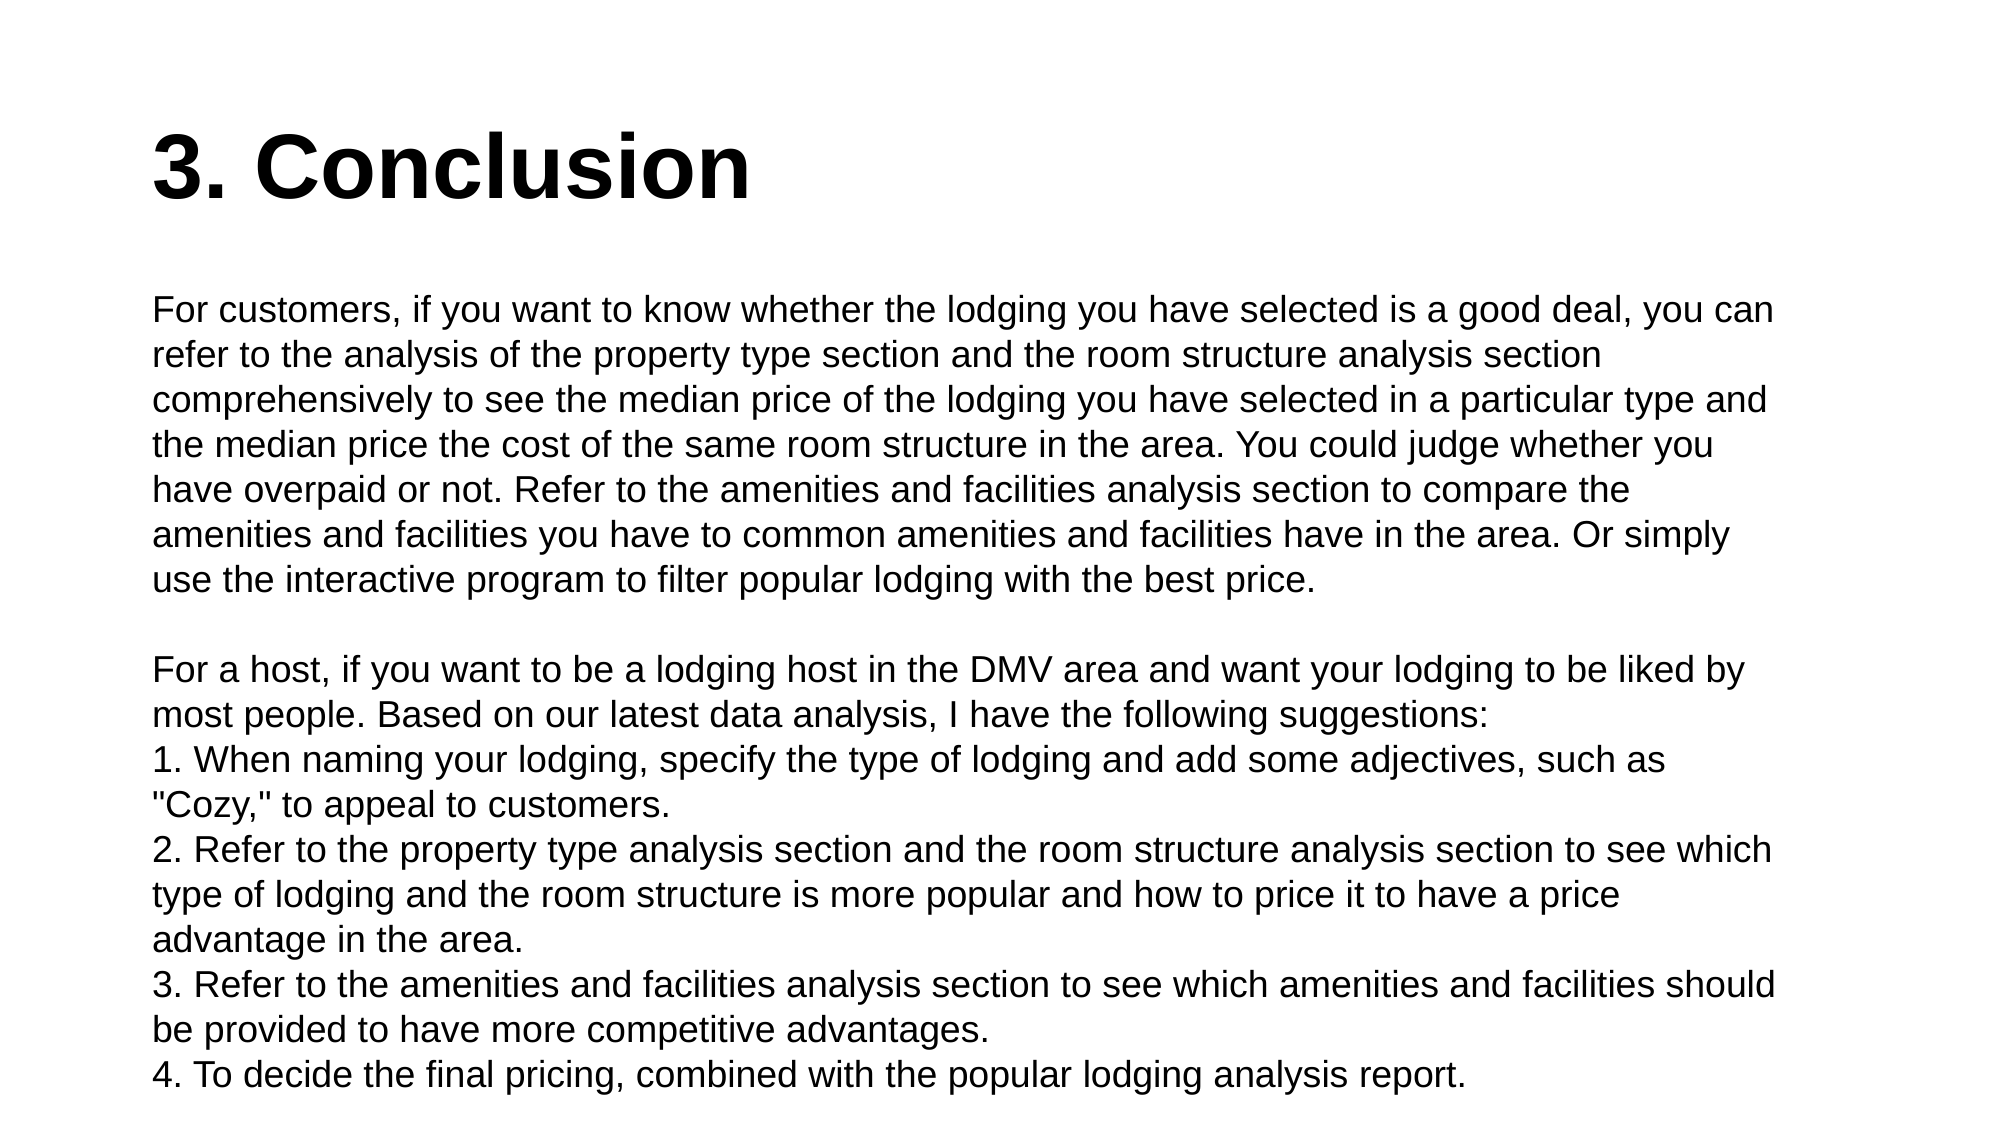

# 3. Conclusion
For customers, if you want to know whether the lodging you have selected is a good deal, you can refer to the analysis of the property type section and the room structure analysis section comprehensively to see the median price of the lodging you have selected in a particular type and the median price the cost of the same room structure in the area. You could judge whether you have overpaid or not. Refer to the amenities and facilities analysis section to compare the amenities and facilities you have to common amenities and facilities have in the area. Or simply use the interactive program to filter popular lodging with the best price.

For a host, if you want to be a lodging host in the DMV area and want your lodging to be liked by most people. Based on our latest data analysis, I have the following suggestions:
1. When naming your lodging, specify the type of lodging and add some adjectives, such as "Cozy," to appeal to customers.
2. Refer to the property type analysis section and the room structure analysis section to see which type of lodging and the room structure is more popular and how to price it to have a price advantage in the area.
3. Refer to the amenities and facilities analysis section to see which amenities and facilities should be provided to have more competitive advantages.
4. To decide the final pricing, combined with the popular lodging analysis report.